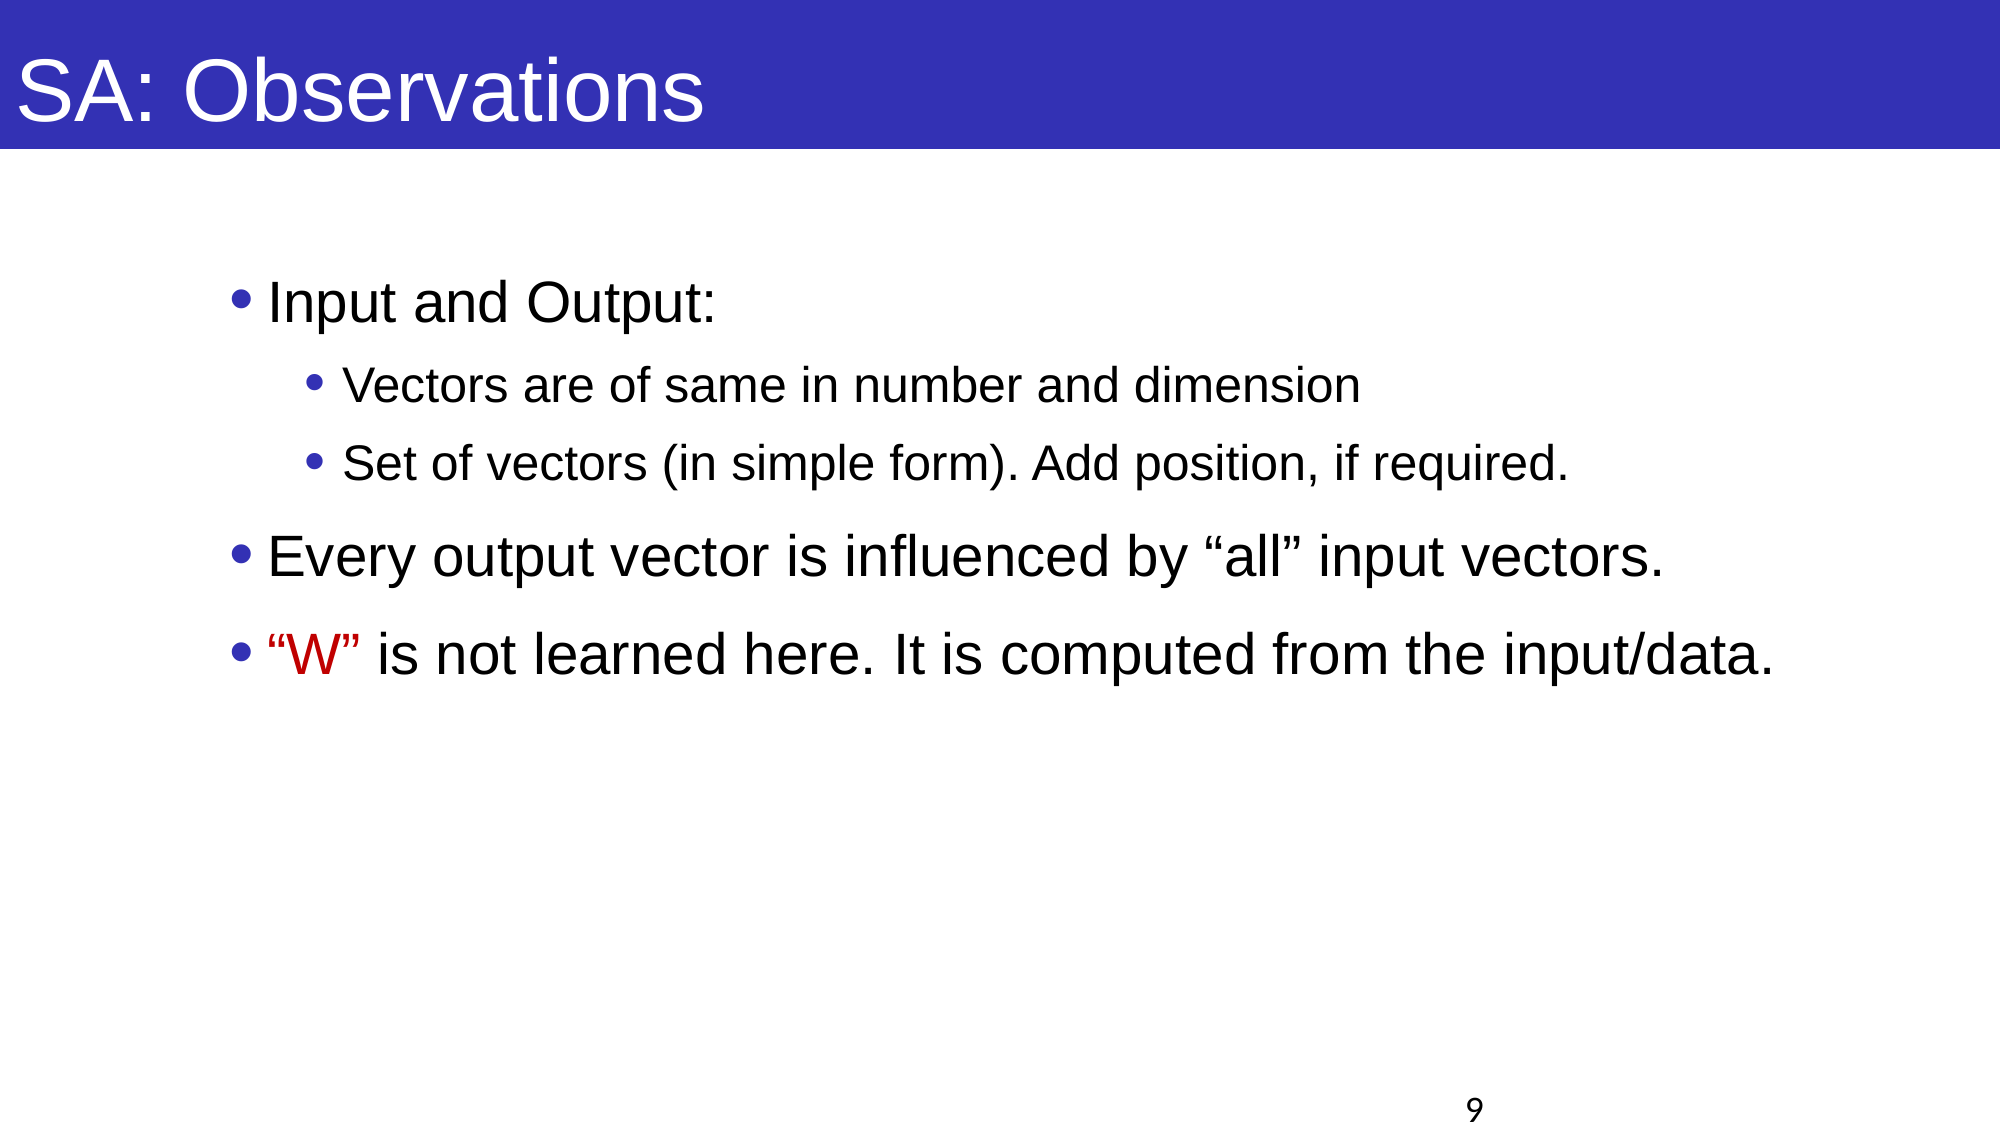

# SA: Observations
Input and Output:
Vectors are of same in number and dimension
Set of vectors (in simple form). Add position, if required.
Every output vector is influenced by “all” input vectors.
“W” is not learned here. It is computed from the input/data.

9